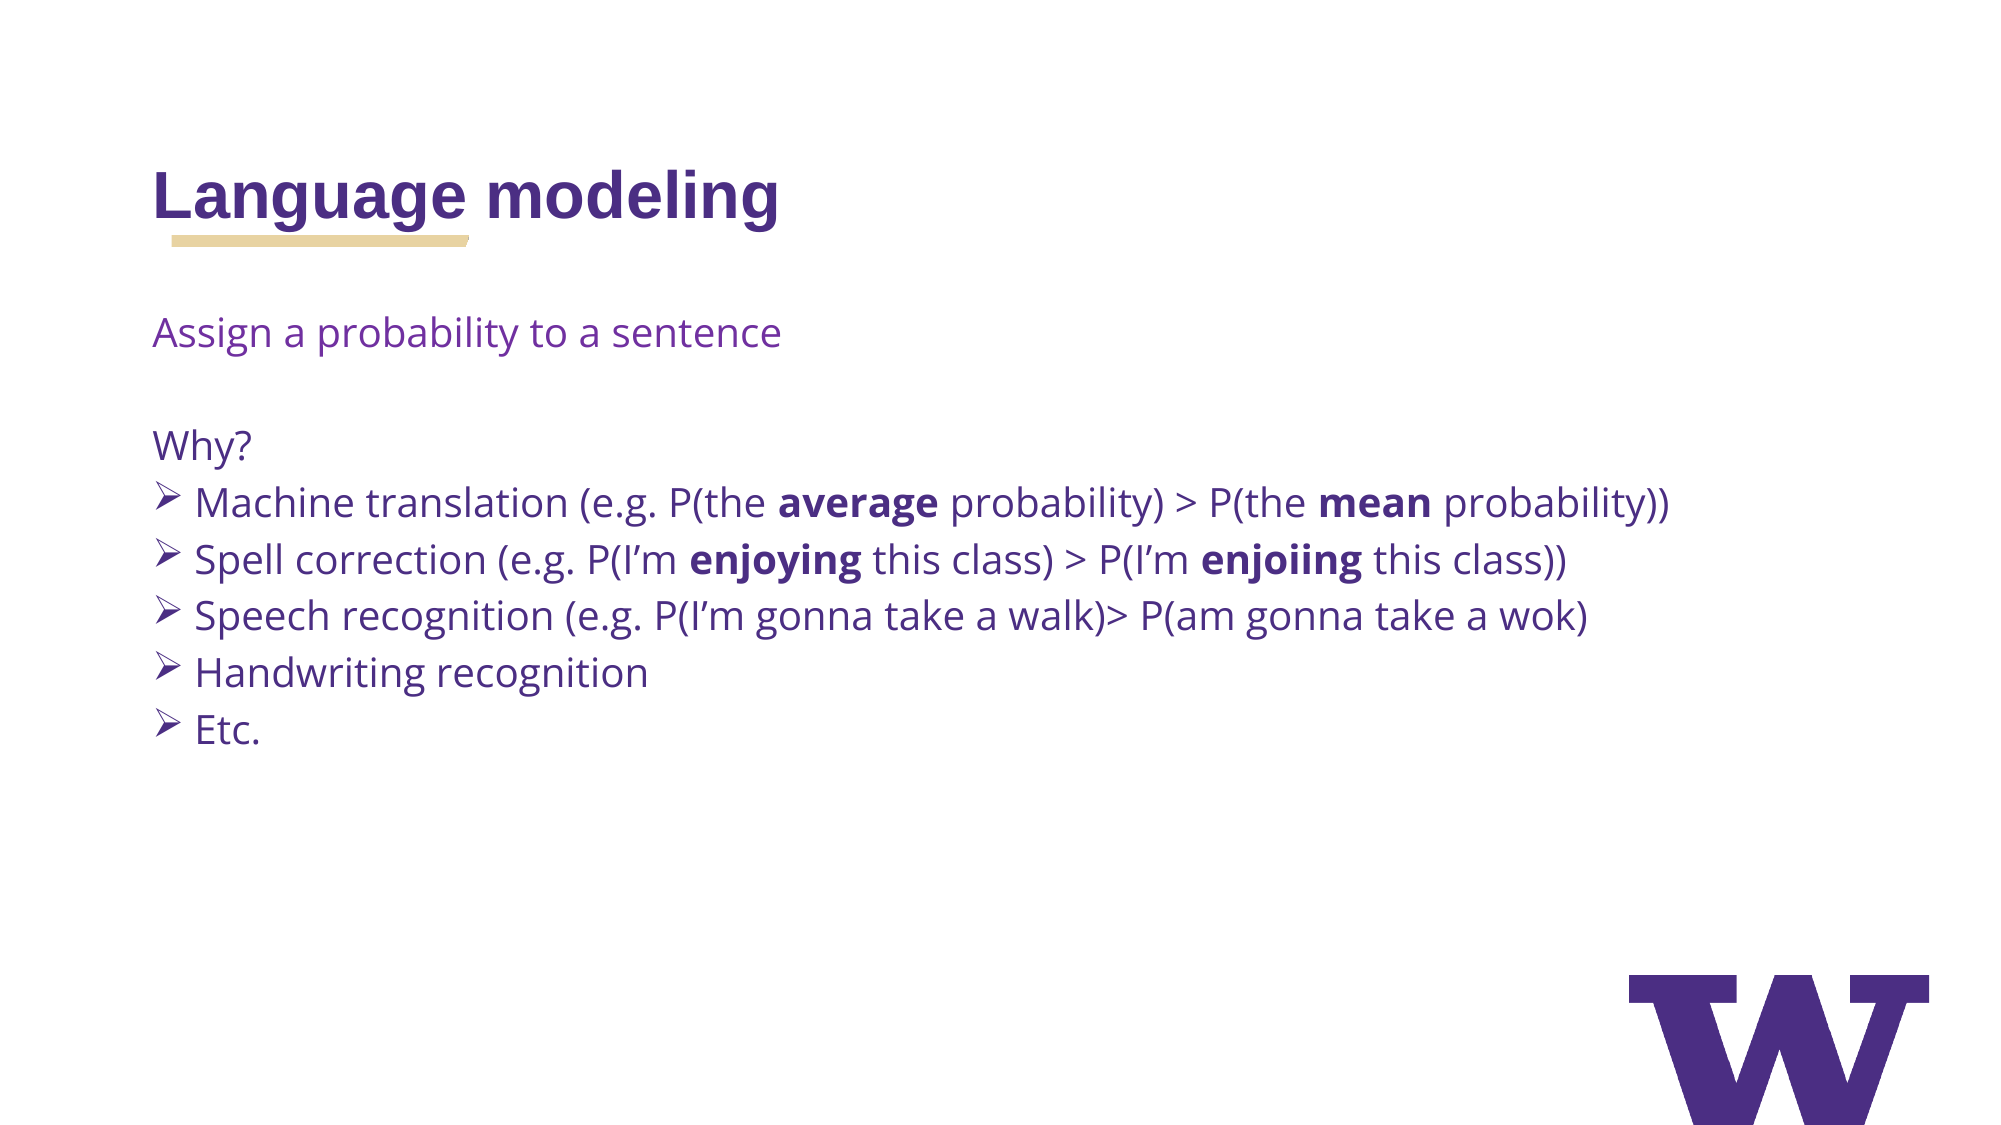

# Language modeling
Assign a probability to a sentence

Why?
Machine translation (e.g. P(the average probability) > P(the mean probability))
Spell correction (e.g. P(I’m enjoying this class) > P(I’m enjoiing this class))
Speech recognition (e.g. P(I’m gonna take a walk)> P(am gonna take a wok)
Handwriting recognition
Etc.